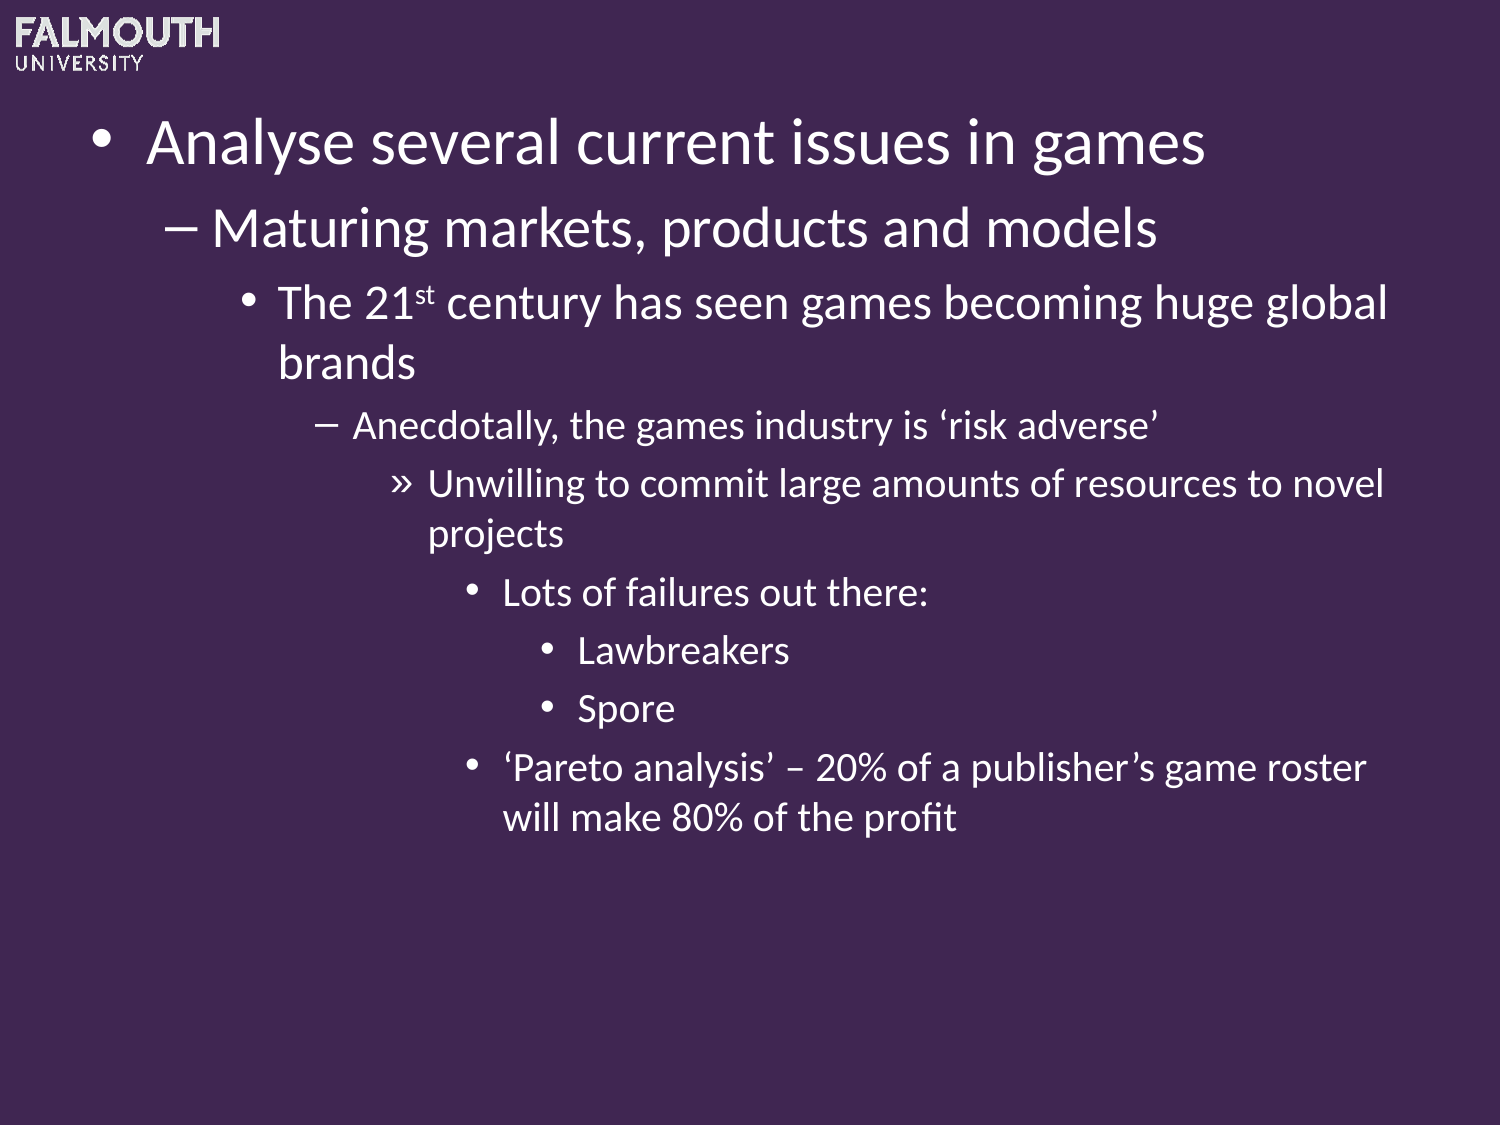

Analyse several current issues in games
Maturing markets, products and models
The 21st century has seen games becoming huge global brands
Anecdotally, the games industry is ‘risk adverse’
Unwilling to commit large amounts of resources to novel projects
Lots of failures out there:
Lawbreakers
Spore
‘Pareto analysis’ – 20% of a publisher’s game roster will make 80% of the profit